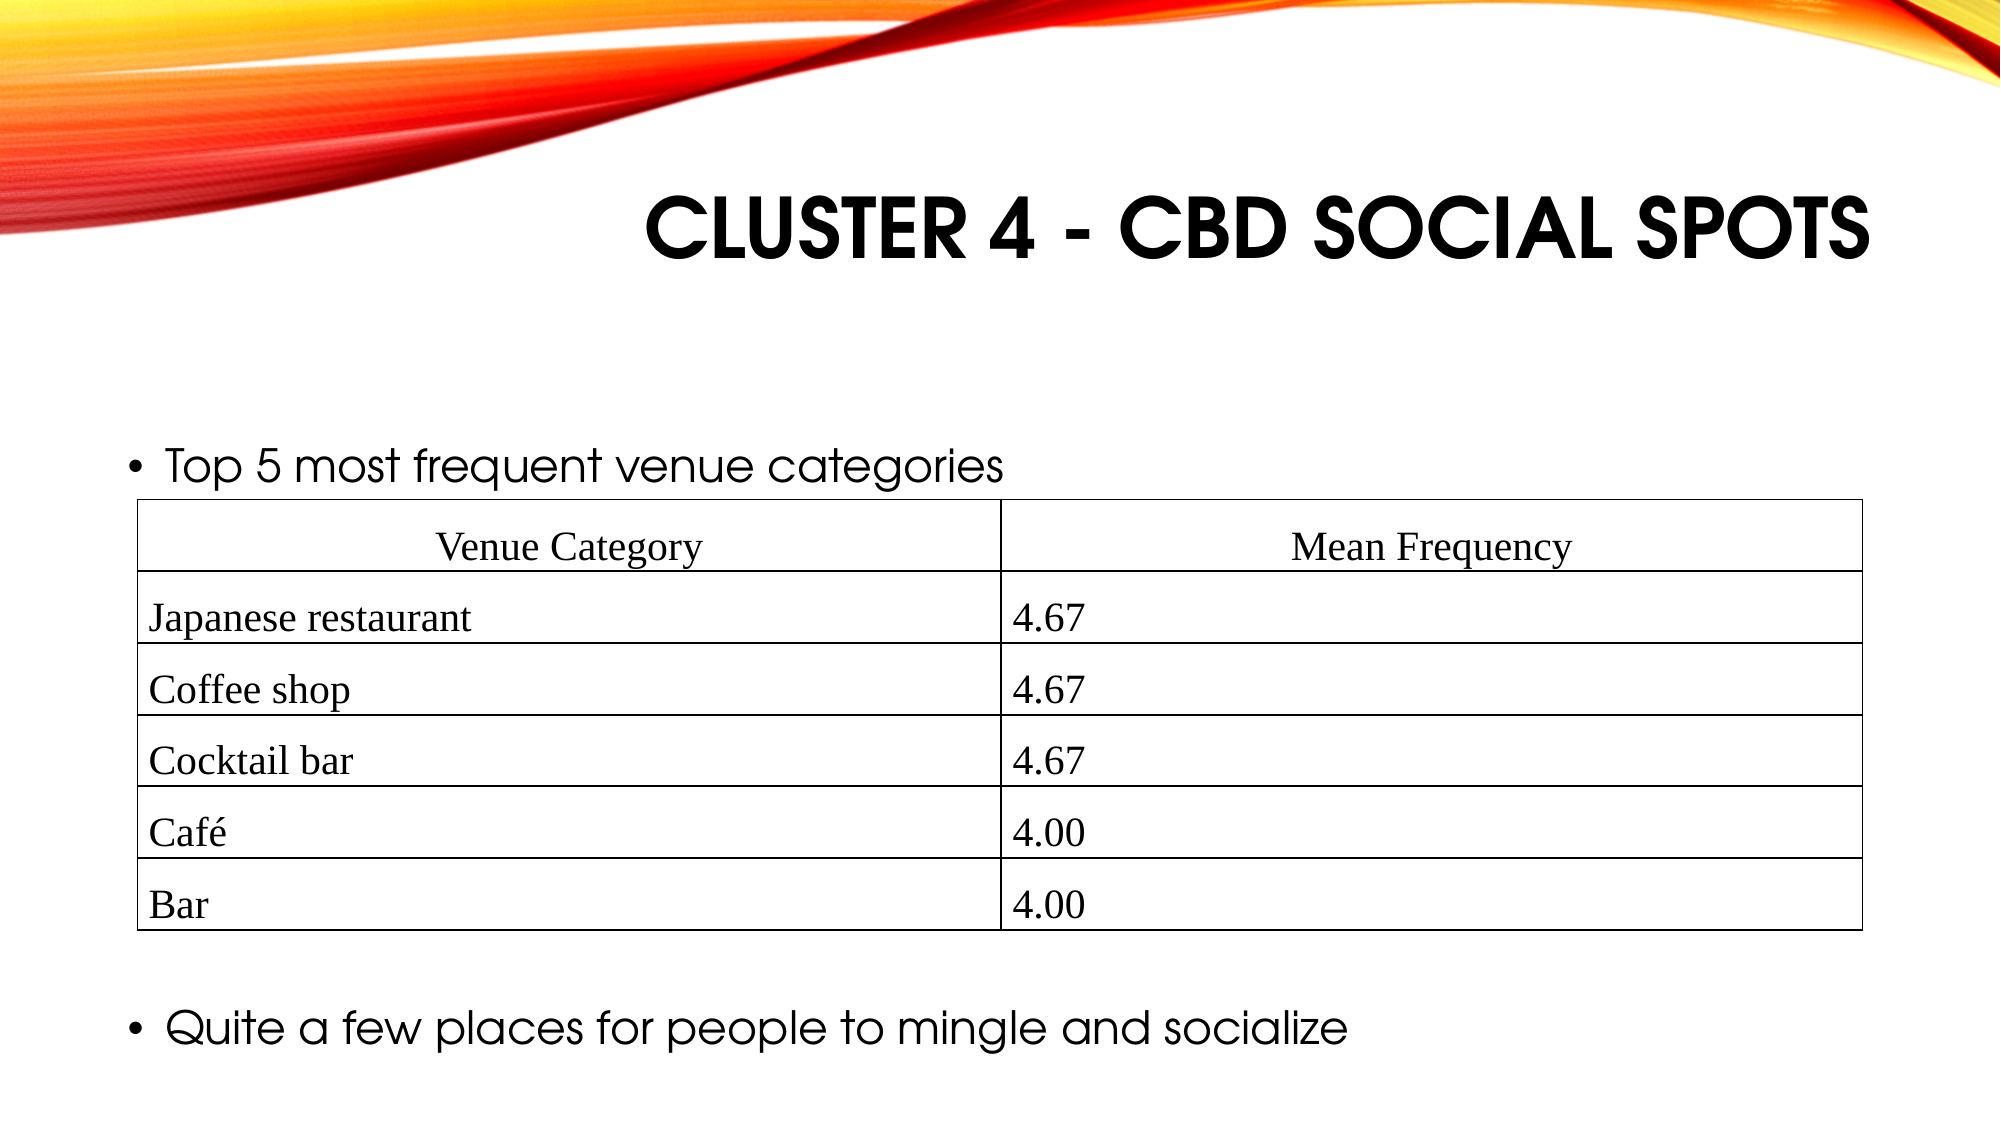

# Cluster 4 - CBD Social Spots

Top 5 most frequent venue categories

Quite a few places for people to mingle and socialize

| Venue Category | Mean Frequency |
| --- | --- |
| Japanese restaurant | 4.67 |
| Coffee shop | 4.67 |
| Cocktail bar | 4.67 |
| Café | 4.00 |
| Bar | 4.00 |